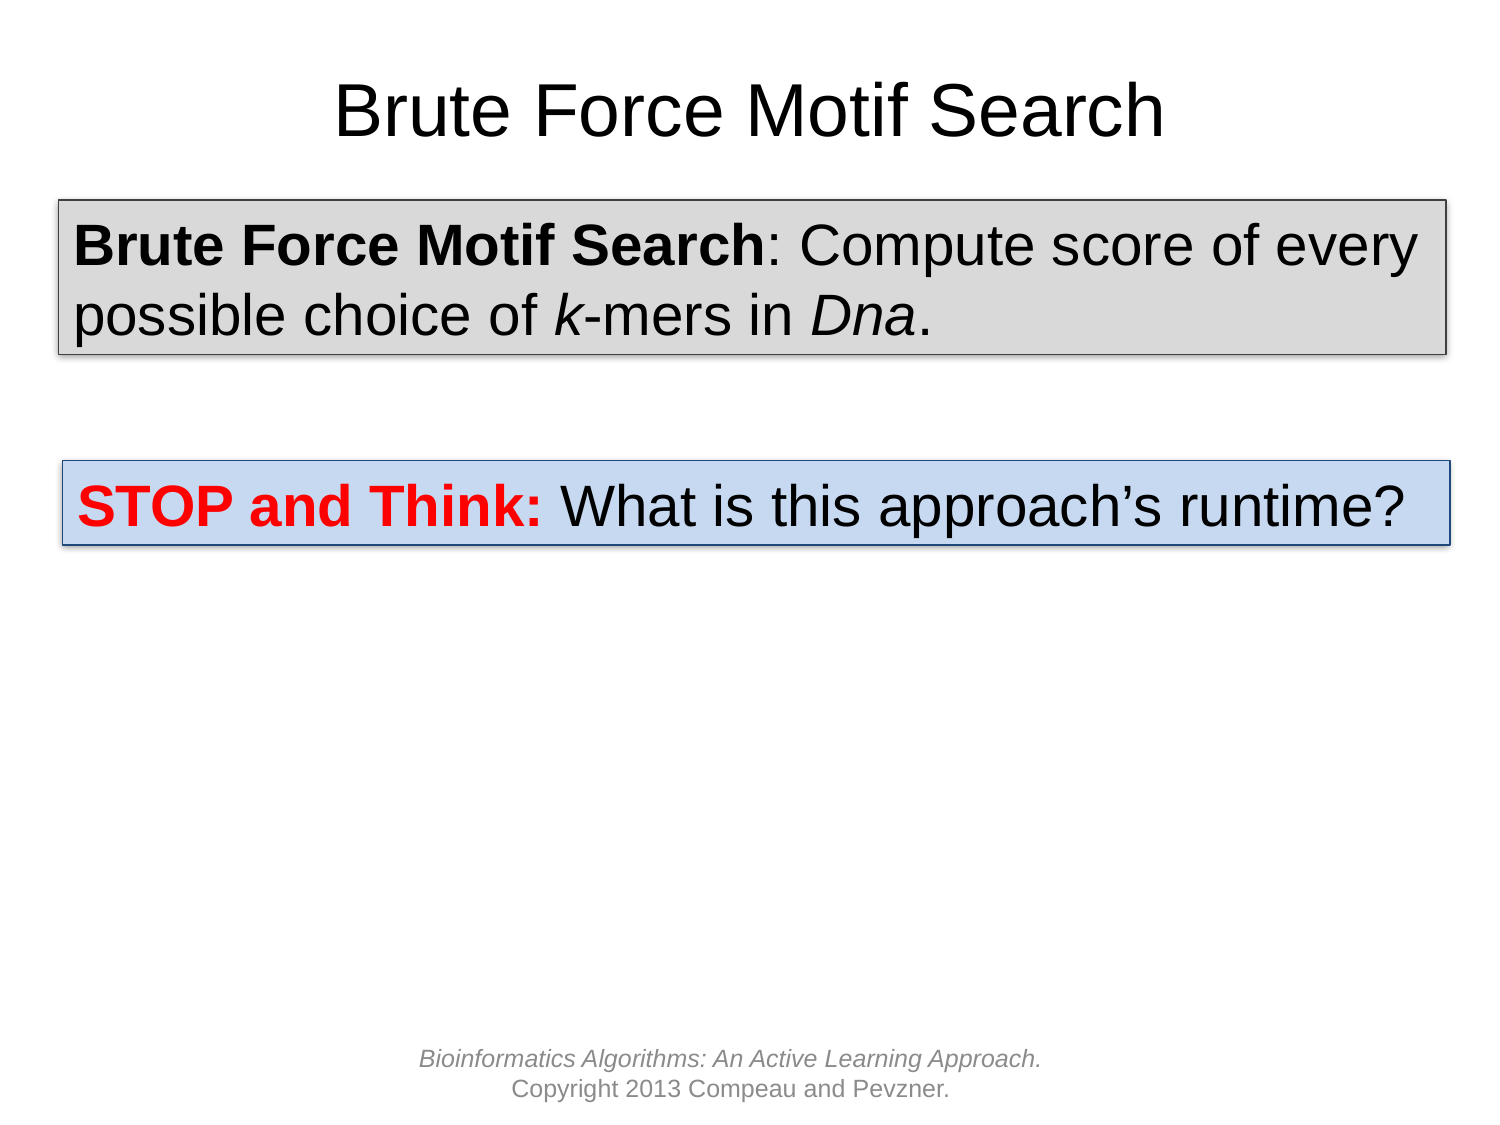

# Brute Force Motif Search
Brute Force Motif Search: Compute score of every possible choice of k-mers in Dna.
STOP and Think: What is this approach’s runtime?
Bioinformatics Algorithms: An Active Learning Approach.
Copyright 2013 Compeau and Pevzner.